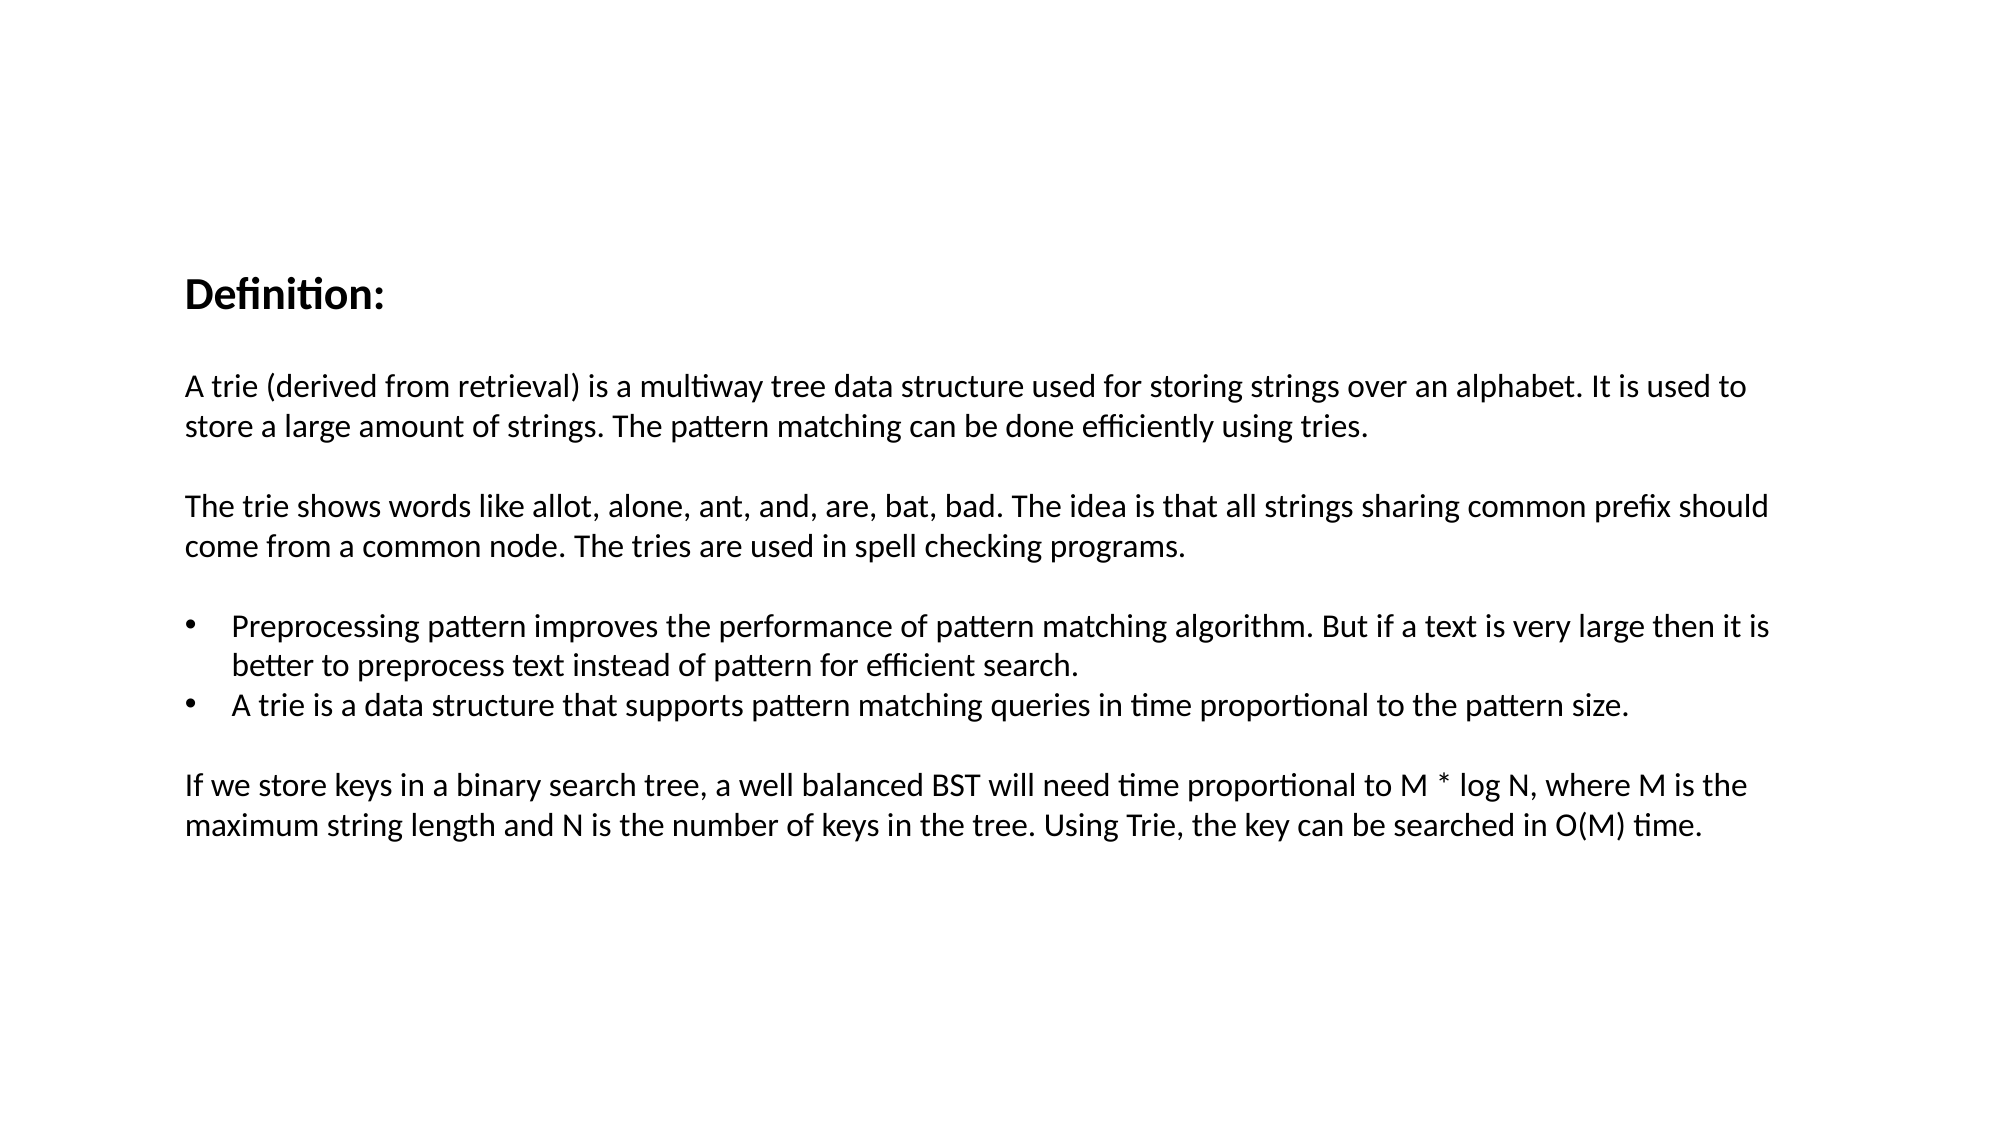

Definition:

A trie (derived from retrieval) is a multiway tree data structure used for storing strings over an alphabet. It is used to store a large amount of strings. The pattern matching can be done efficiently using tries.

The trie shows words like allot, alone, ant, and, are, bat, bad. The idea is that all strings sharing common prefix should come from a common node. The tries are used in spell checking programs.

Preprocessing pattern improves the performance of pattern matching algorithm. But if a text is very large then it is better to preprocess text instead of pattern for efficient search.
A trie is a data structure that supports pattern matching queries in time proportional to the pattern size.

If we store keys in a binary search tree, a well balanced BST will need time proportional to M * log N, where M is the maximum string length and N is the number of keys in the tree. Using Trie, the key can be searched in O(M) time.